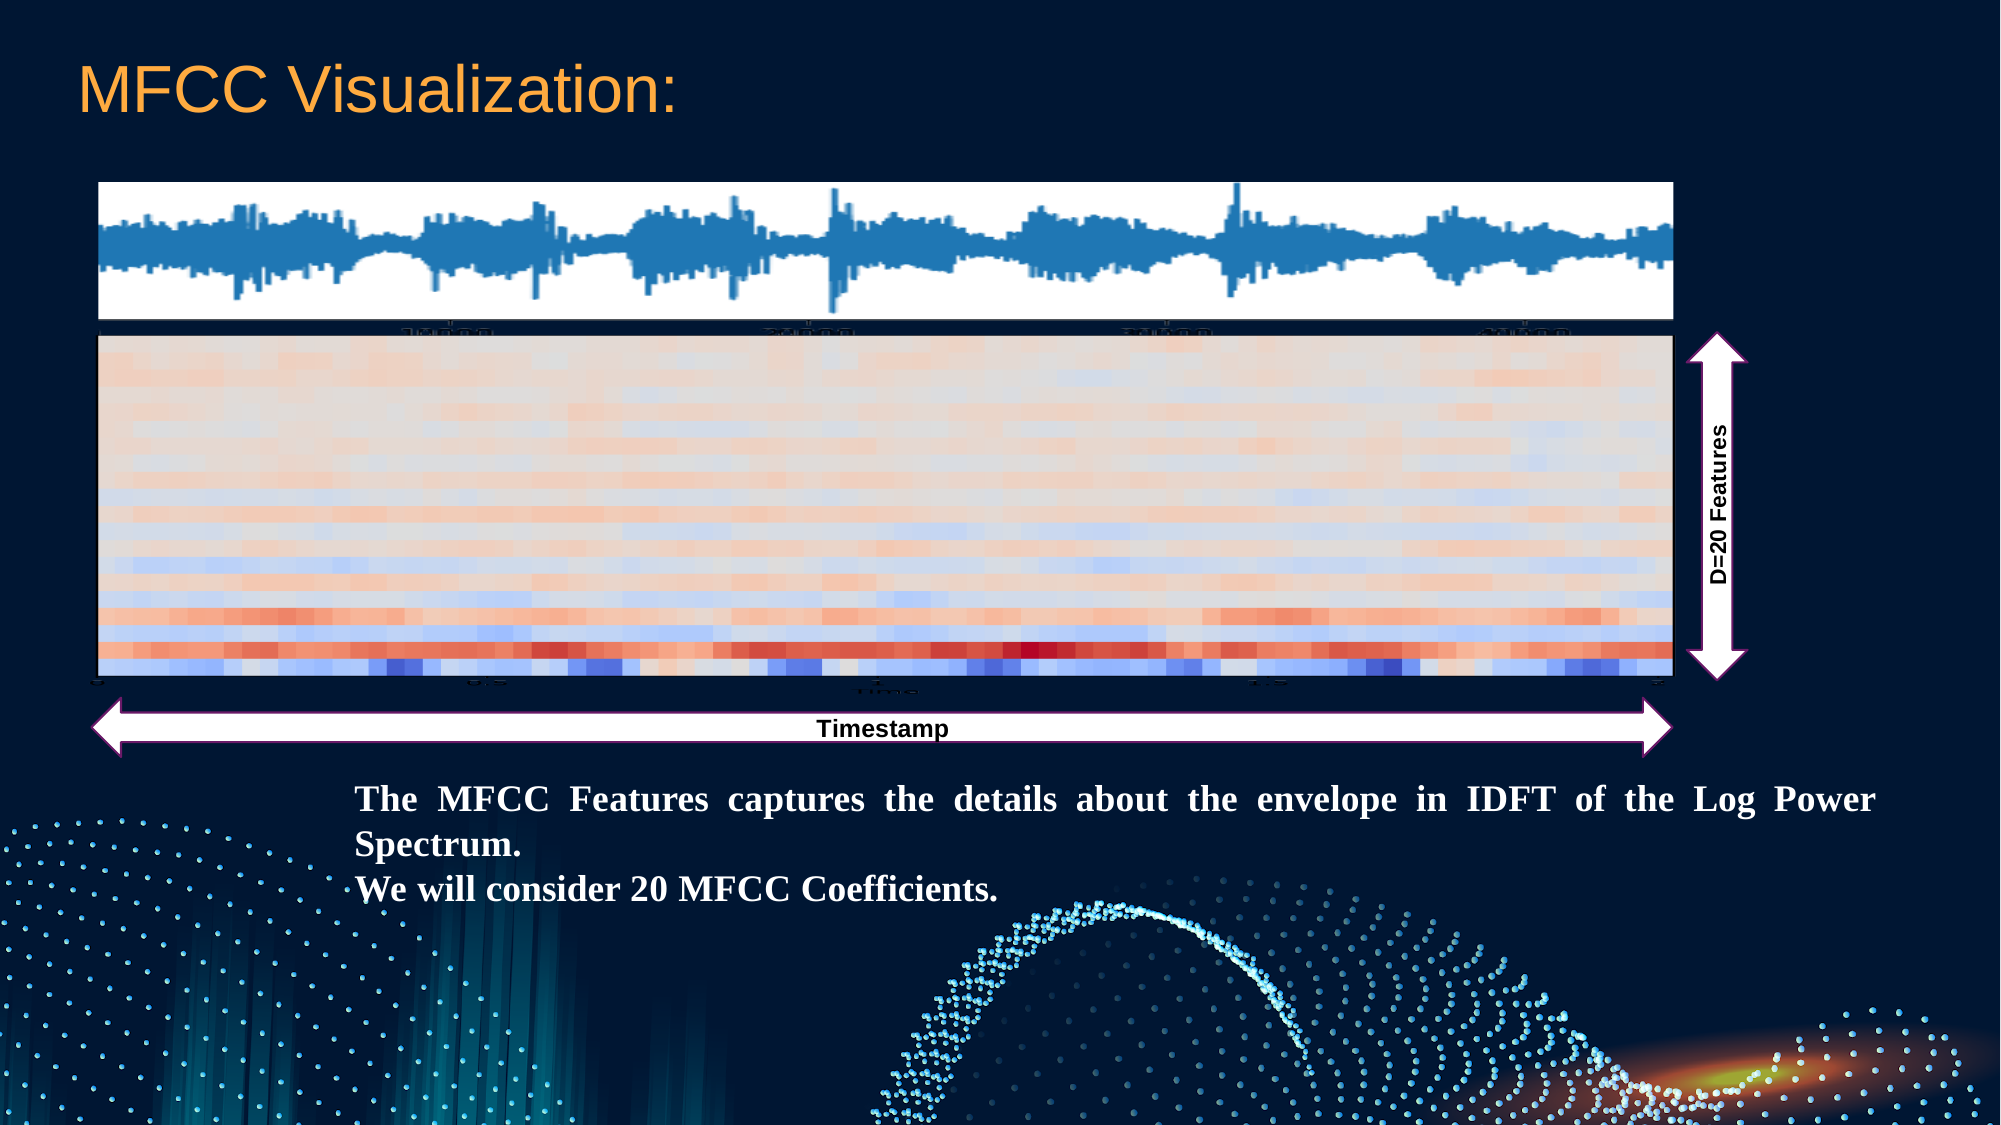

# MFCC Visualization:

D=20 Features

Timestamp
The MFCC Features captures the details about the envelope in IDFT of the Log Power Spectrum.
We will consider 20 MFCC Coefficients.